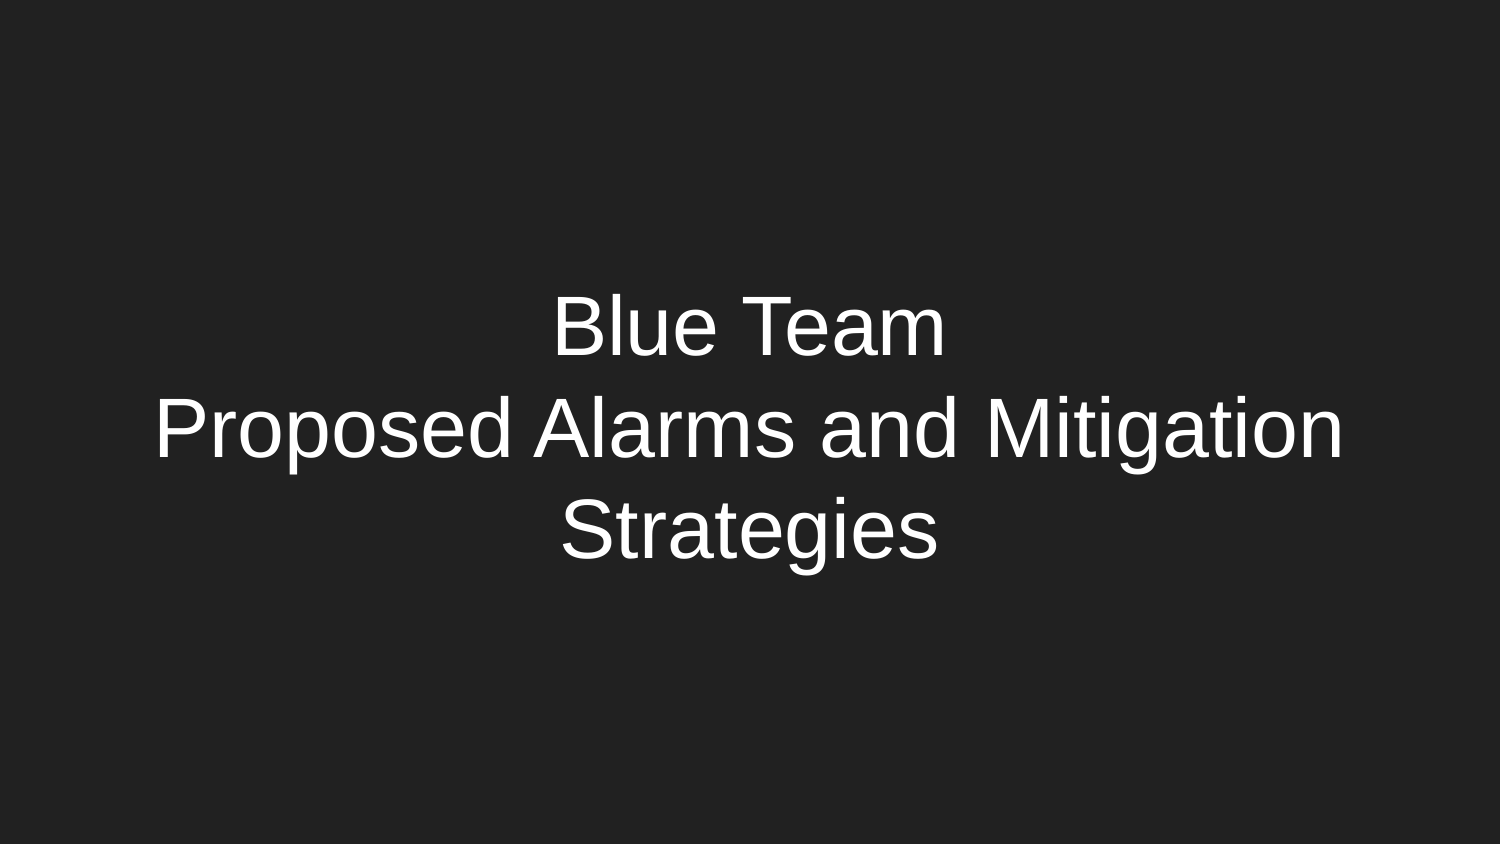

# Blue Team
Proposed Alarms and Mitigation Strategies